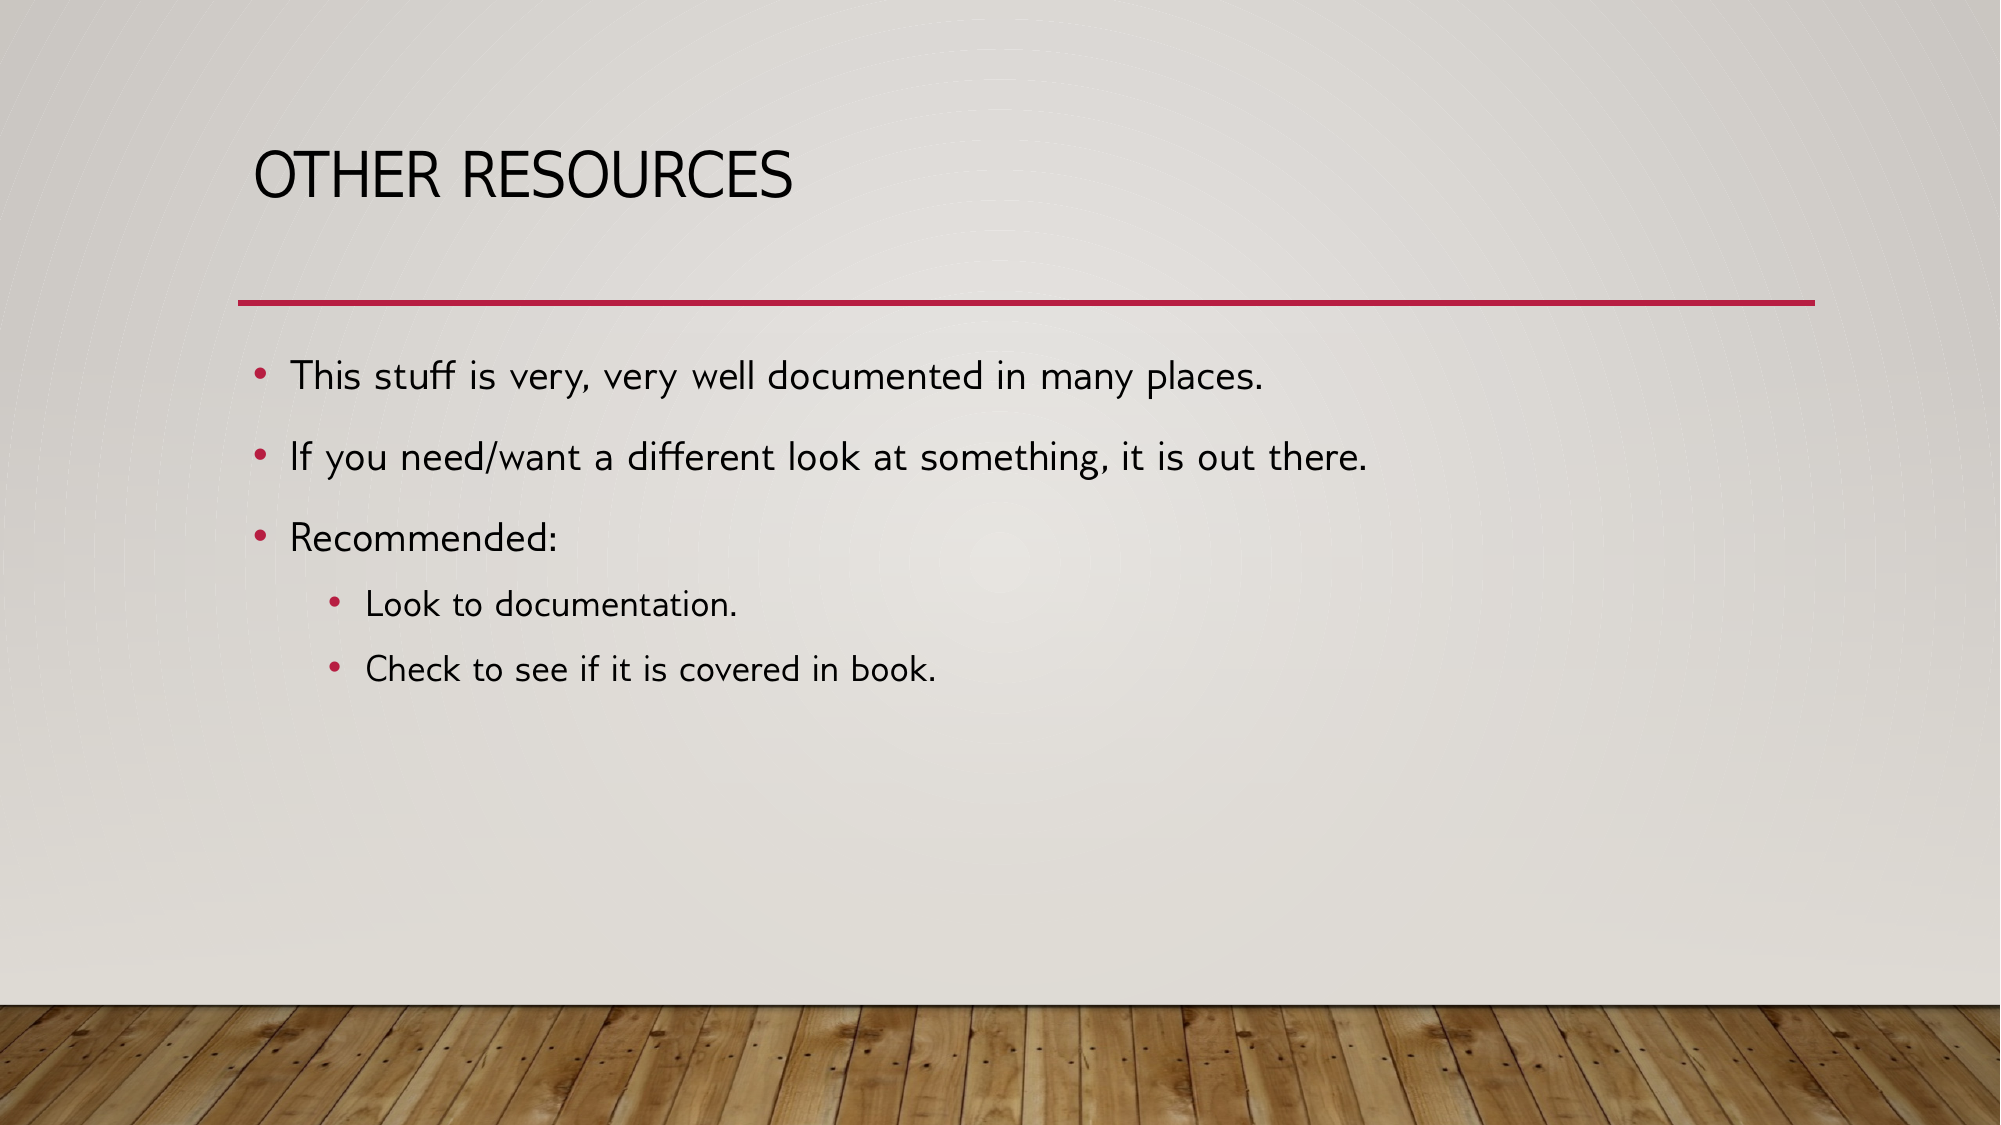

# Other resources
This stuff is very, very well documented in many places.
If you need/want a different look at something, it is out there.
Recommended:
Look to documentation.
Check to see if it is covered in book.